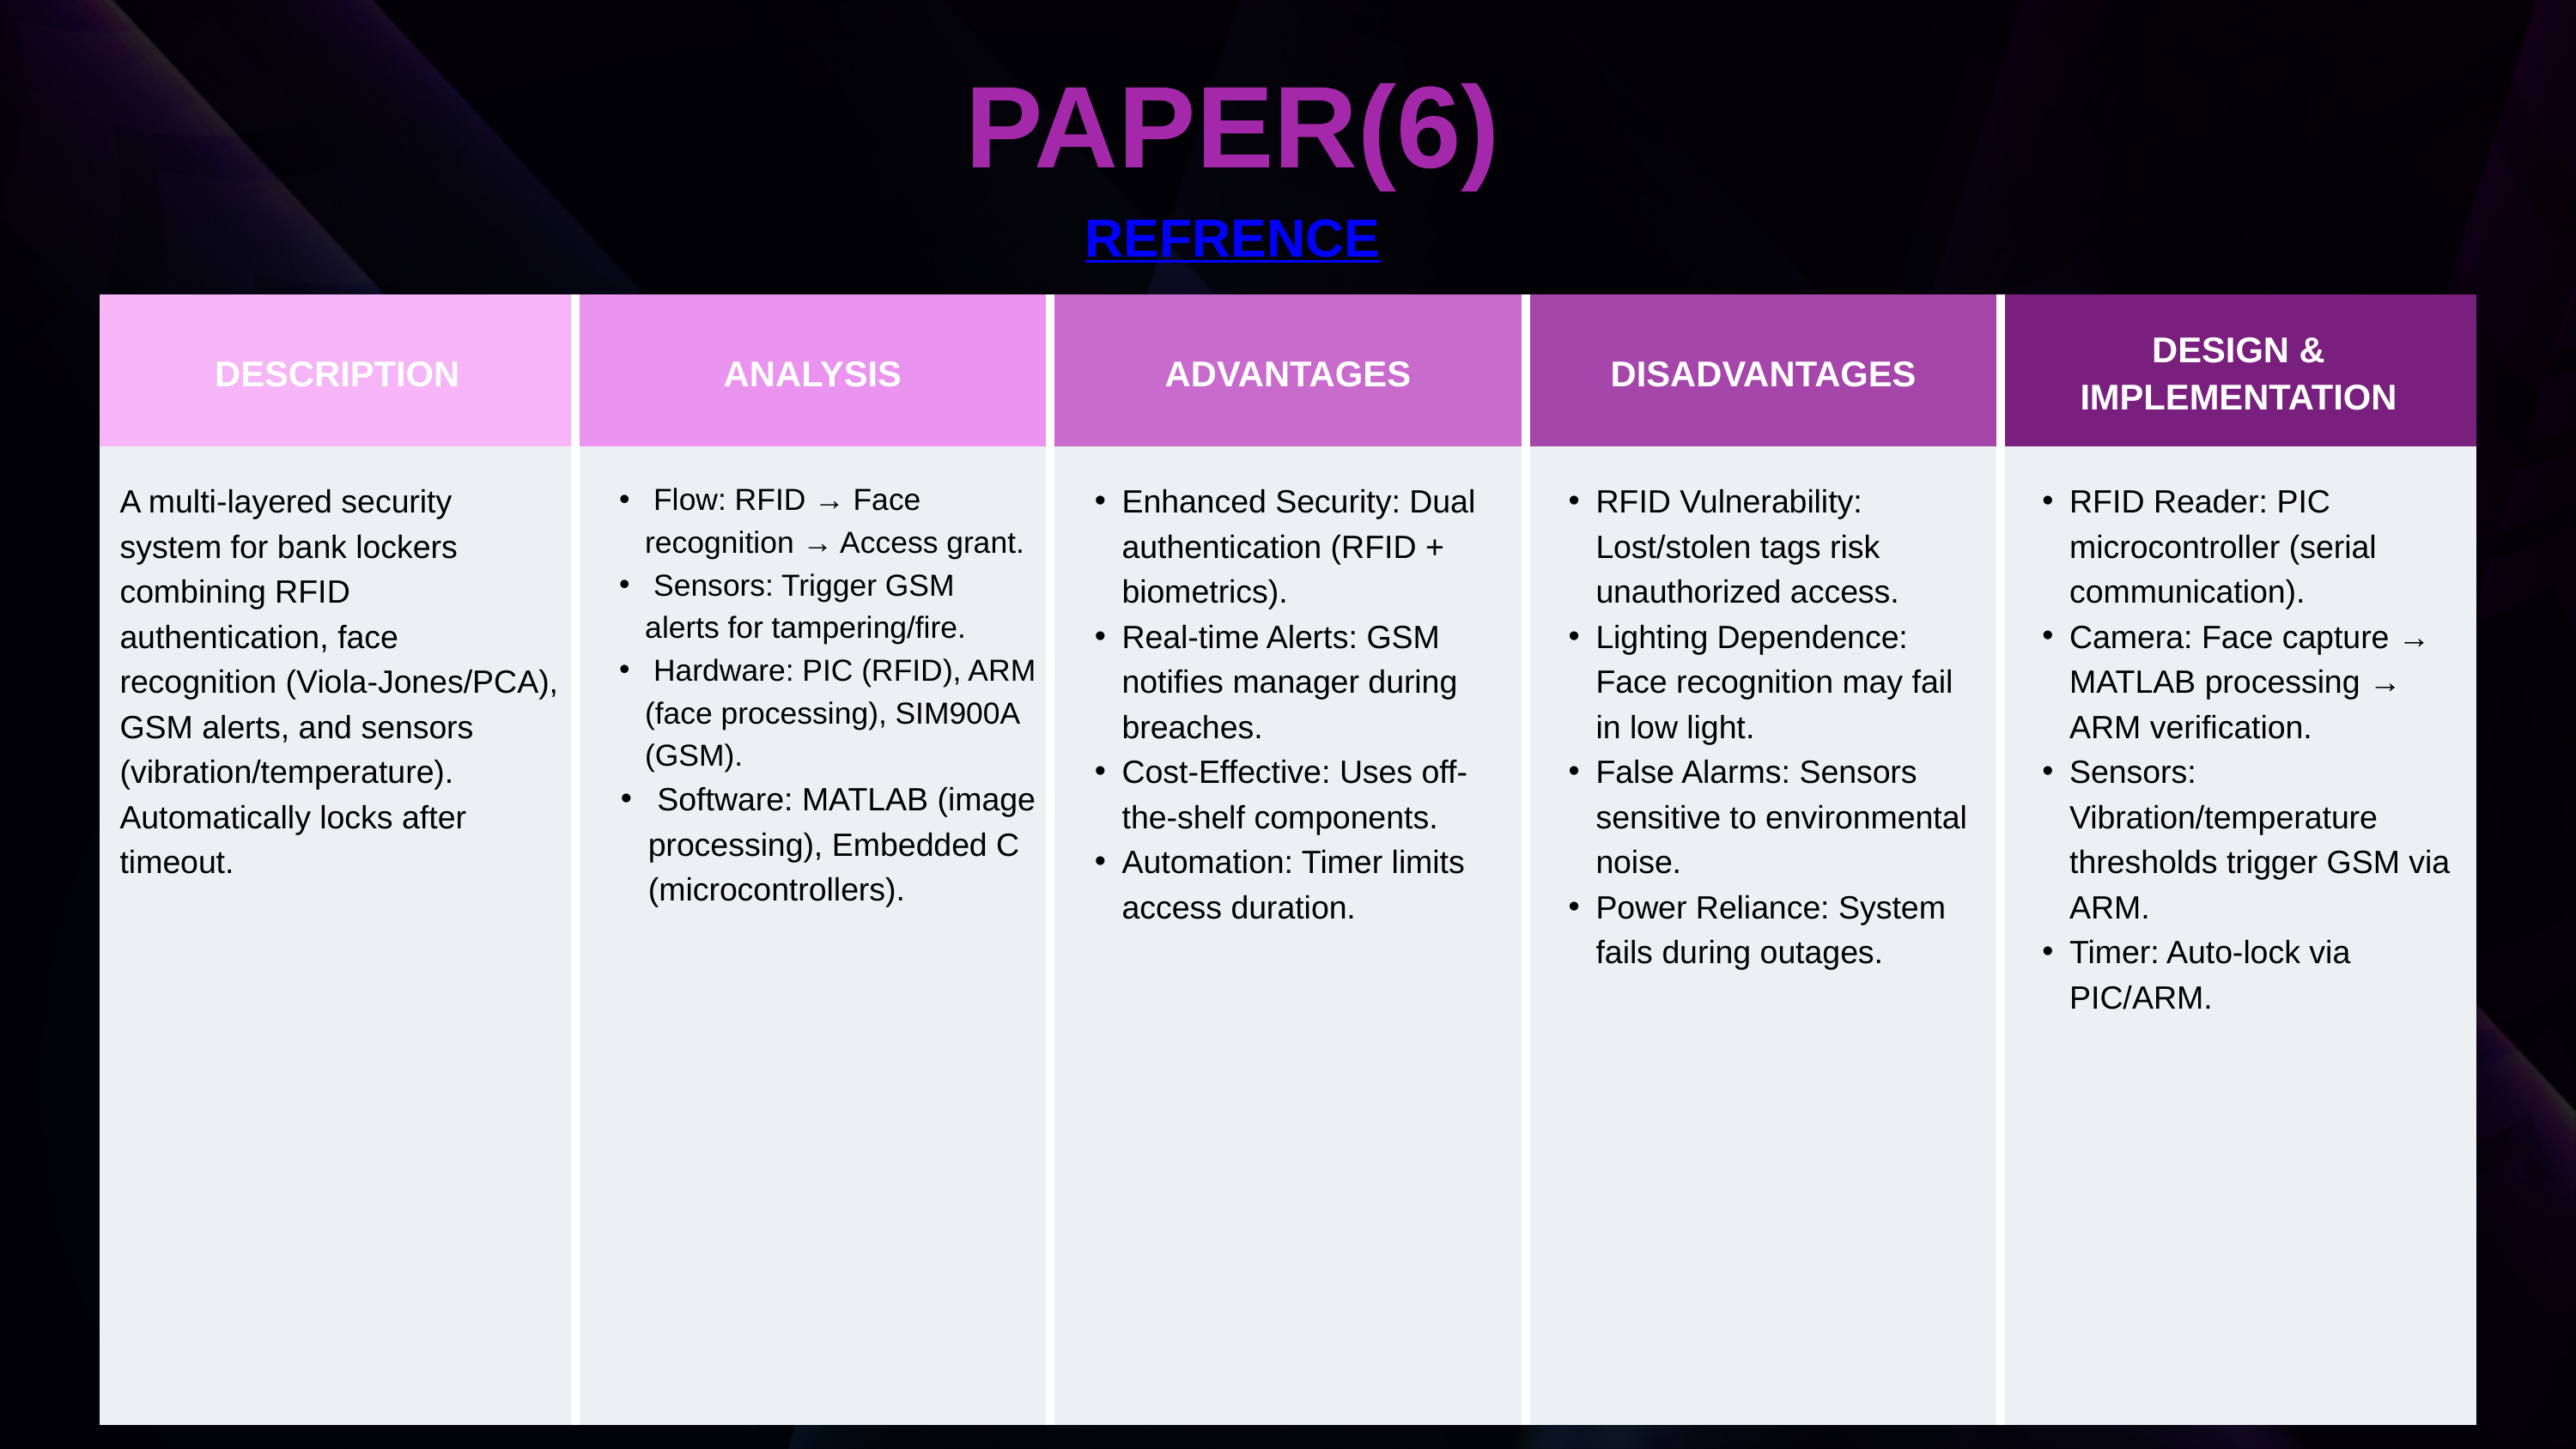

PAPER(6)
REFRENCE
| DESCRIPTION | ANALYSIS | ADVANTAGES | DISADVANTAGES | DESIGN & IMPLEMENTATION |
| --- | --- | --- | --- | --- |
|  |  |  |  |  |
A multi-layered security system for bank lockers combining RFID authentication, face recognition (Viola-Jones/PCA), GSM alerts, and sensors (vibration/temperature). Automatically locks after timeout.

 Flow: RFID → Face recognition → Access grant.
 Sensors: Trigger GSM alerts for tampering/fire.
 Hardware: PIC (RFID), ARM (face processing), SIM900A (GSM).
 Software: MATLAB (image processing), Embedded C (microcontrollers).
Enhanced Security: Dual authentication (RFID + biometrics).
Real-time Alerts: GSM notifies manager during breaches.
Cost-Effective: Uses off-the-shelf components.
Automation: Timer limits access duration.

RFID Vulnerability: Lost/stolen tags risk unauthorized access.
Lighting Dependence: Face recognition may fail in low light.
False Alarms: Sensors sensitive to environmental noise.
Power Reliance: System fails during outages.
RFID Reader: PIC microcontroller (serial communication).
Camera: Face capture → MATLAB processing → ARM verification.
Sensors: Vibration/temperature thresholds trigger GSM via ARM.
Timer: Auto-lock via PIC/ARM.